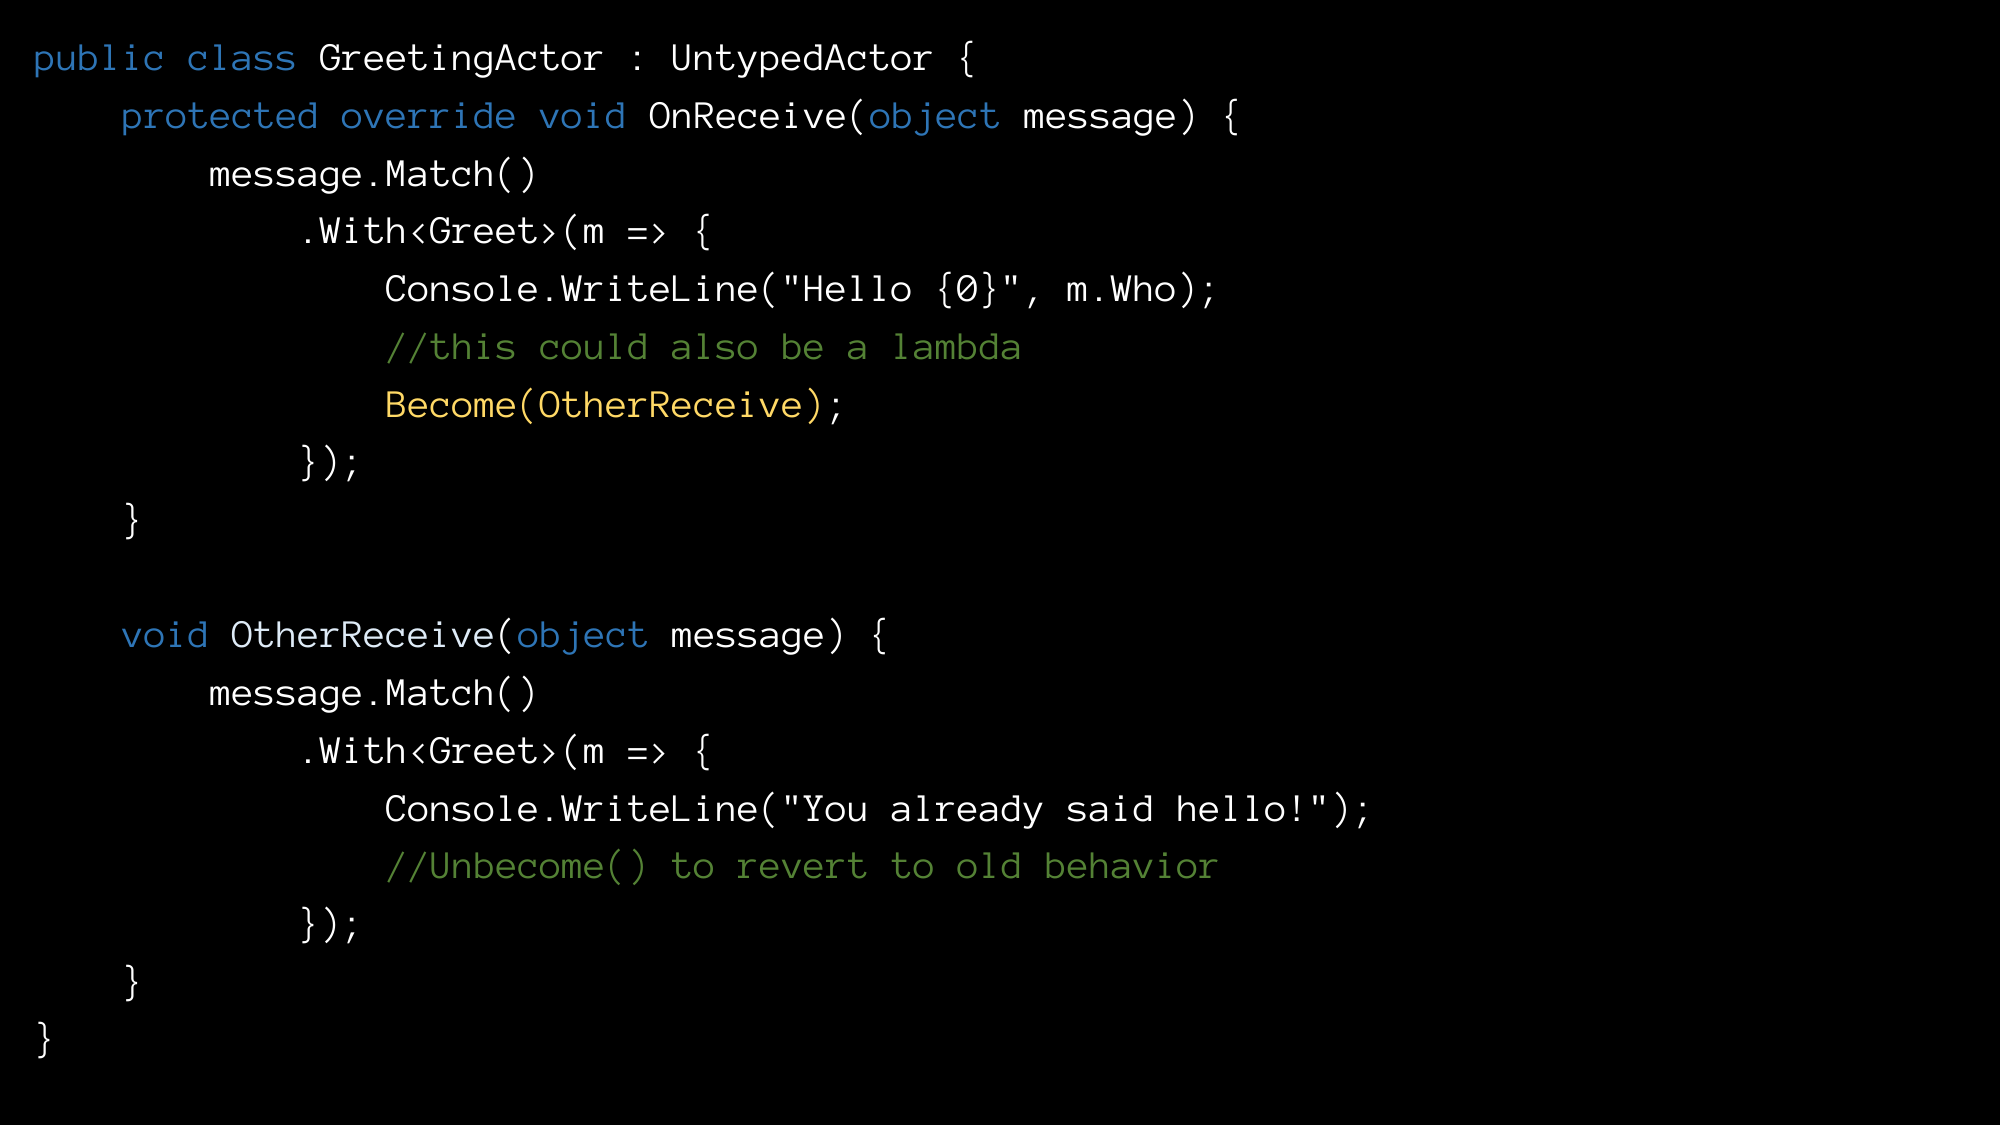

public class GreetingActor : UntypedActor {
    protected override void OnReceive(object message) {
        message.Match()
            .With<Greet>(m => {
                Console.WriteLine("Hello {0}", m.Who);
                //this could also be a lambda
                Become(OtherReceive);
            });
    }

    void OtherReceive(object message) {
        message.Match()
            .With<Greet>(m => {
                Console.WriteLine("You already said hello!");
                //Unbecome() to revert to old behavior
            });
    }
}